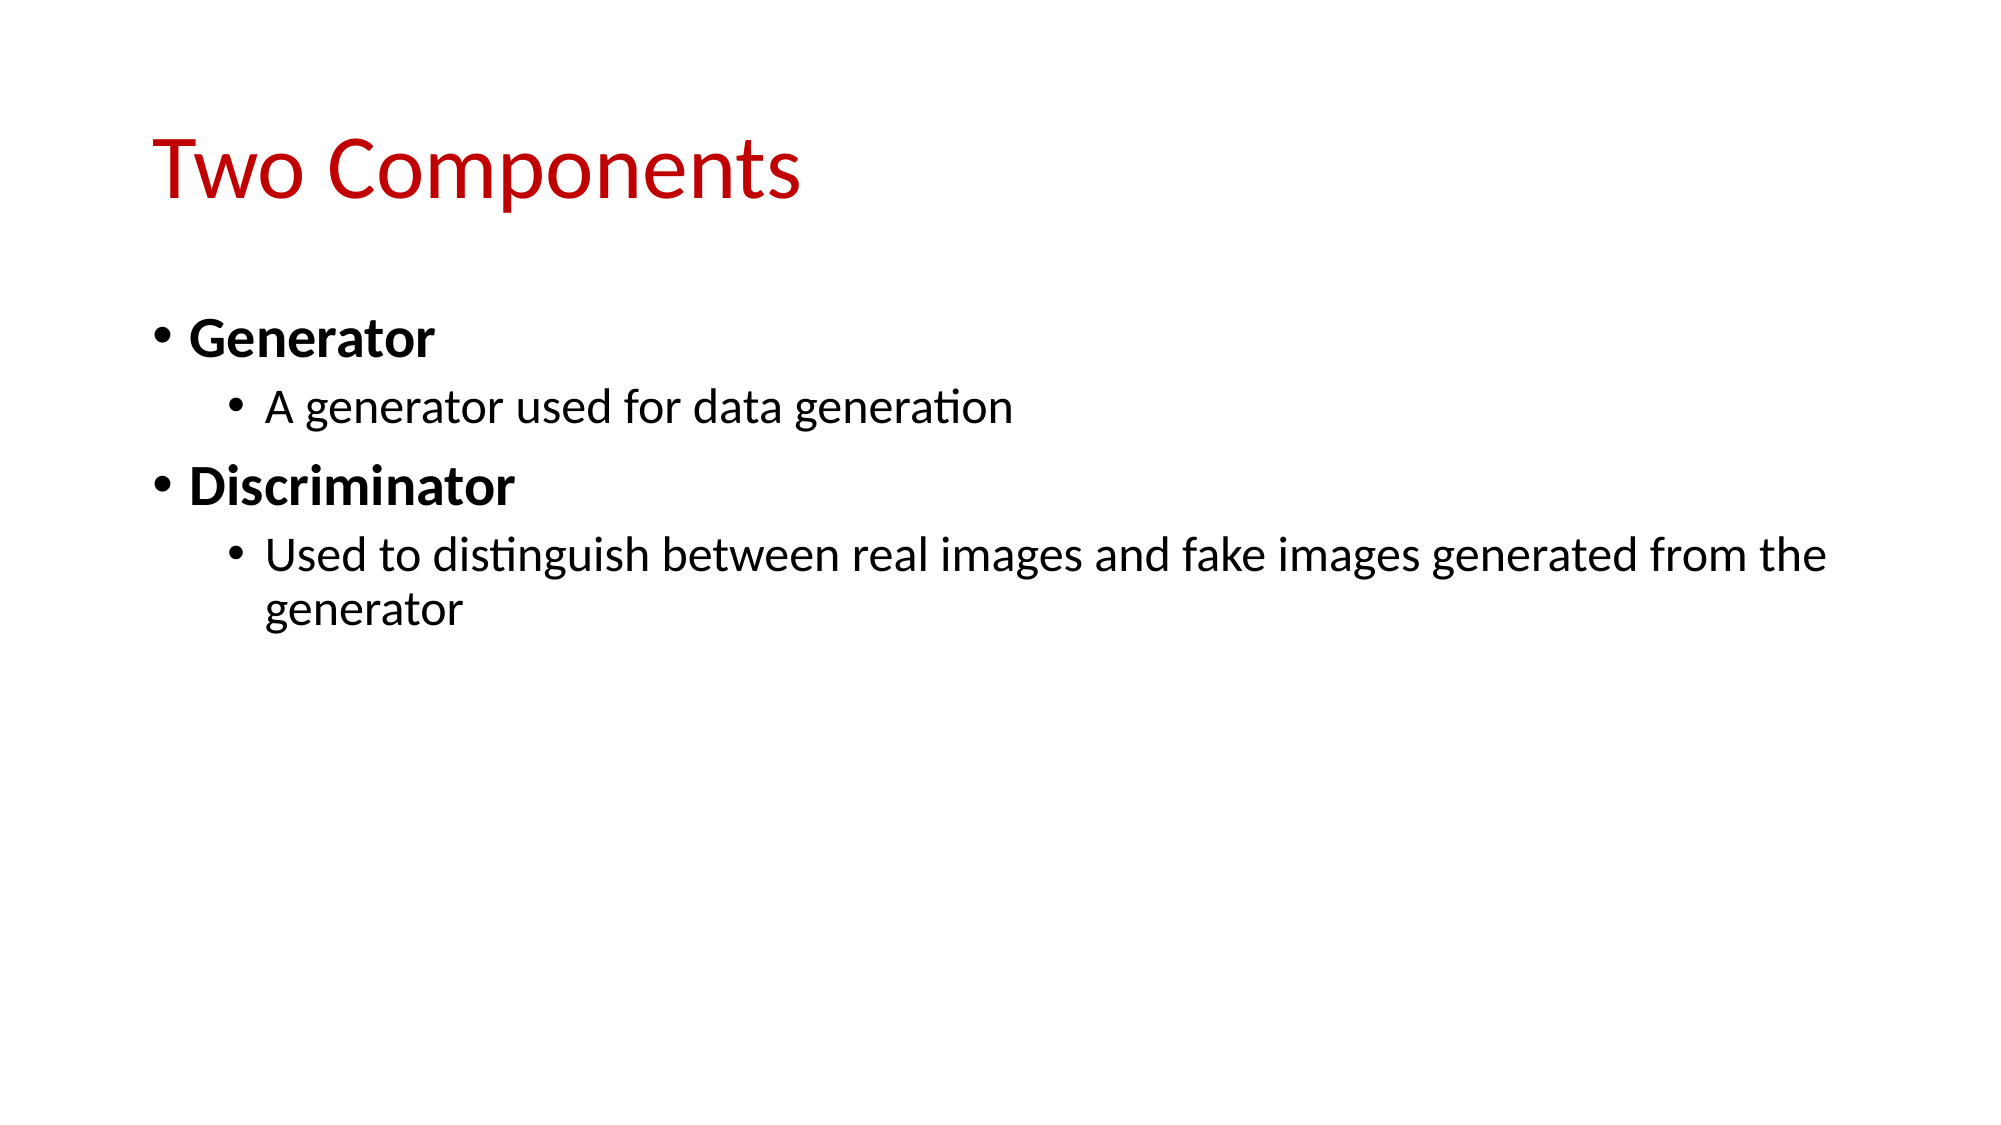

# Two Components
Generator
A generator used for data generation
Discriminator
Used to distinguish between real images and fake images generated from the generator